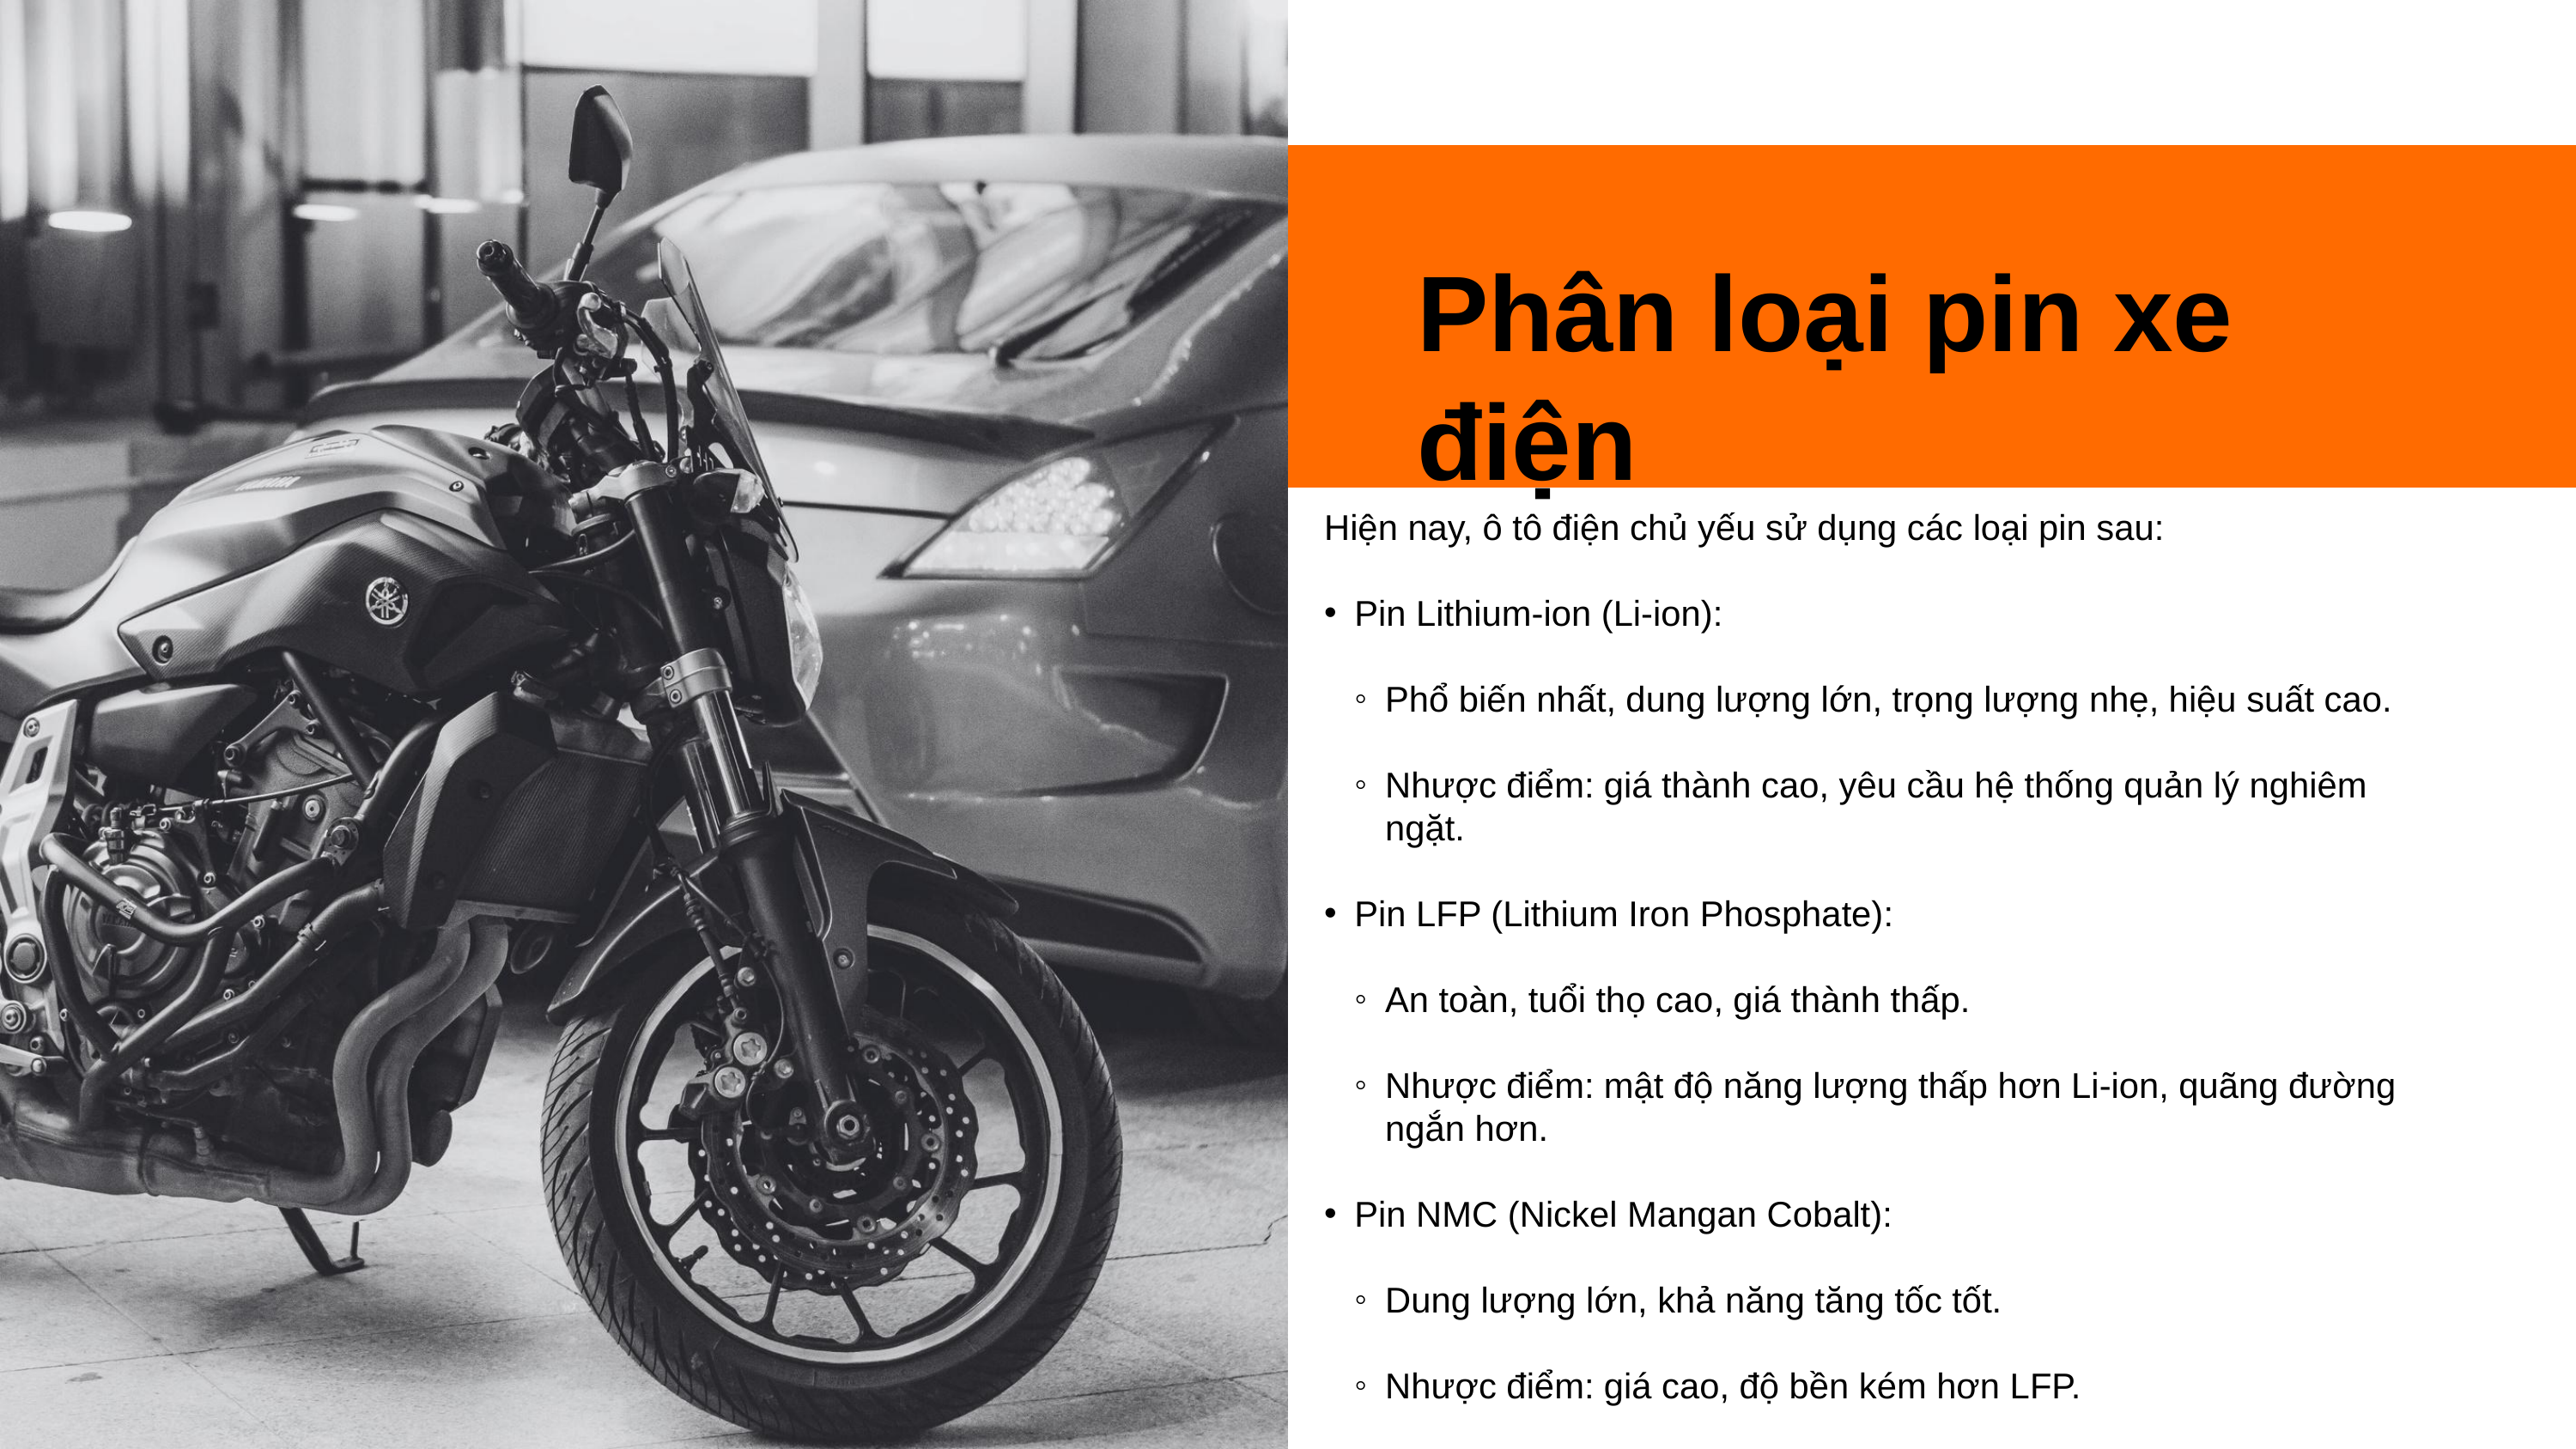

Phân loại pin xe điện
Hiện nay, ô tô điện chủ yếu sử dụng các loại pin sau:

Pin Lithium-ion (Li-ion):

Phổ biến nhất, dung lượng lớn, trọng lượng nhẹ, hiệu suất cao.

Nhược điểm: giá thành cao, yêu cầu hệ thống quản lý nghiêm ngặt.

Pin LFP (Lithium Iron Phosphate):

An toàn, tuổi thọ cao, giá thành thấp.

Nhược điểm: mật độ năng lượng thấp hơn Li-ion, quãng đường ngắn hơn.

Pin NMC (Nickel Mangan Cobalt):

Dung lượng lớn, khả năng tăng tốc tốt.

Nhược điểm: giá cao, độ bền kém hơn LFP.

Pin thể rắn (Solid-state – đang nghiên cứu):

Năng lượng cao, an toàn hơn, sạc nhanh.

Nhược điểm: công nghệ chưa phổ biến, giá thành đắt.